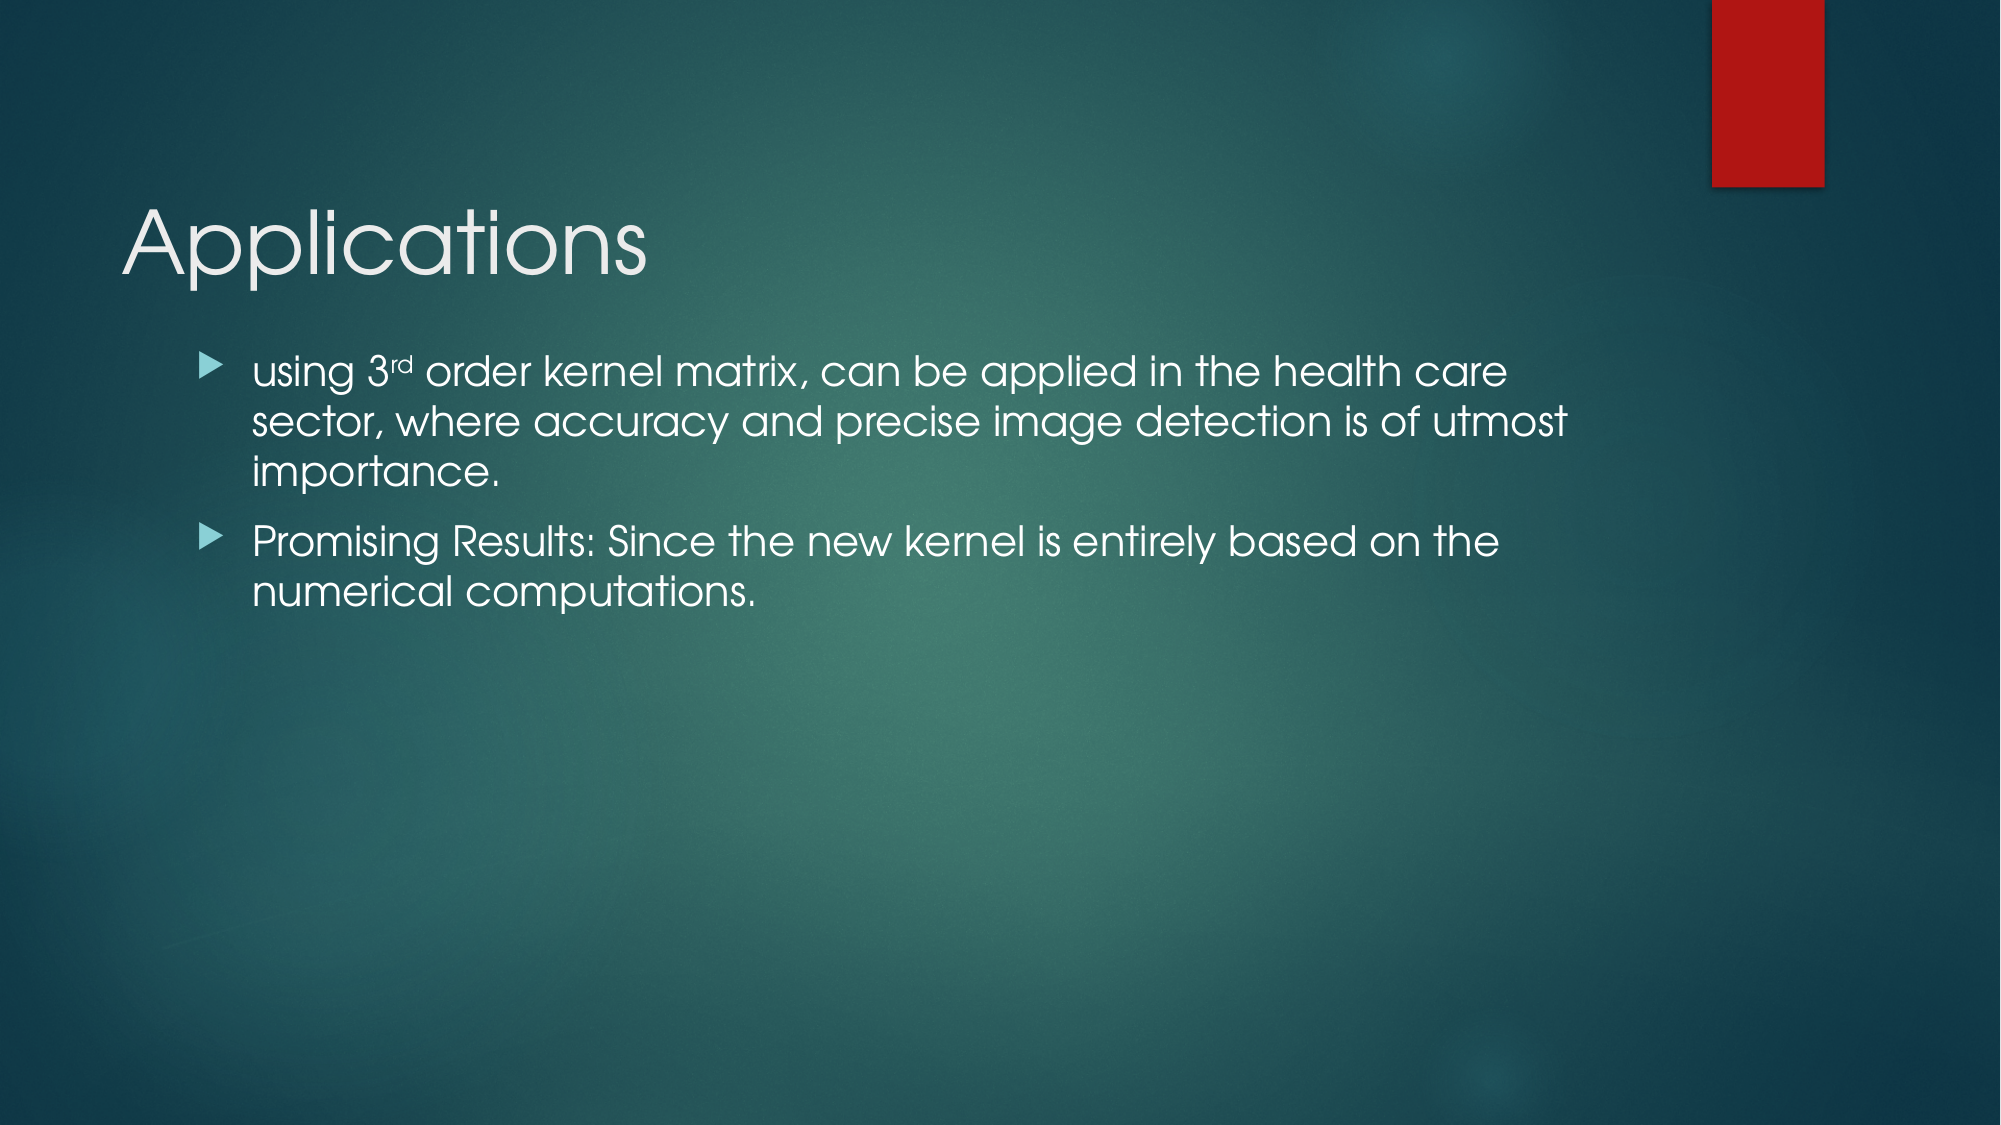

# Applications
using 3rd order kernel matrix, can be applied in the health care sector, where accuracy and precise image detection is of utmost importance.
Promising Results: Since the new kernel is entirely based on the numerical computations.